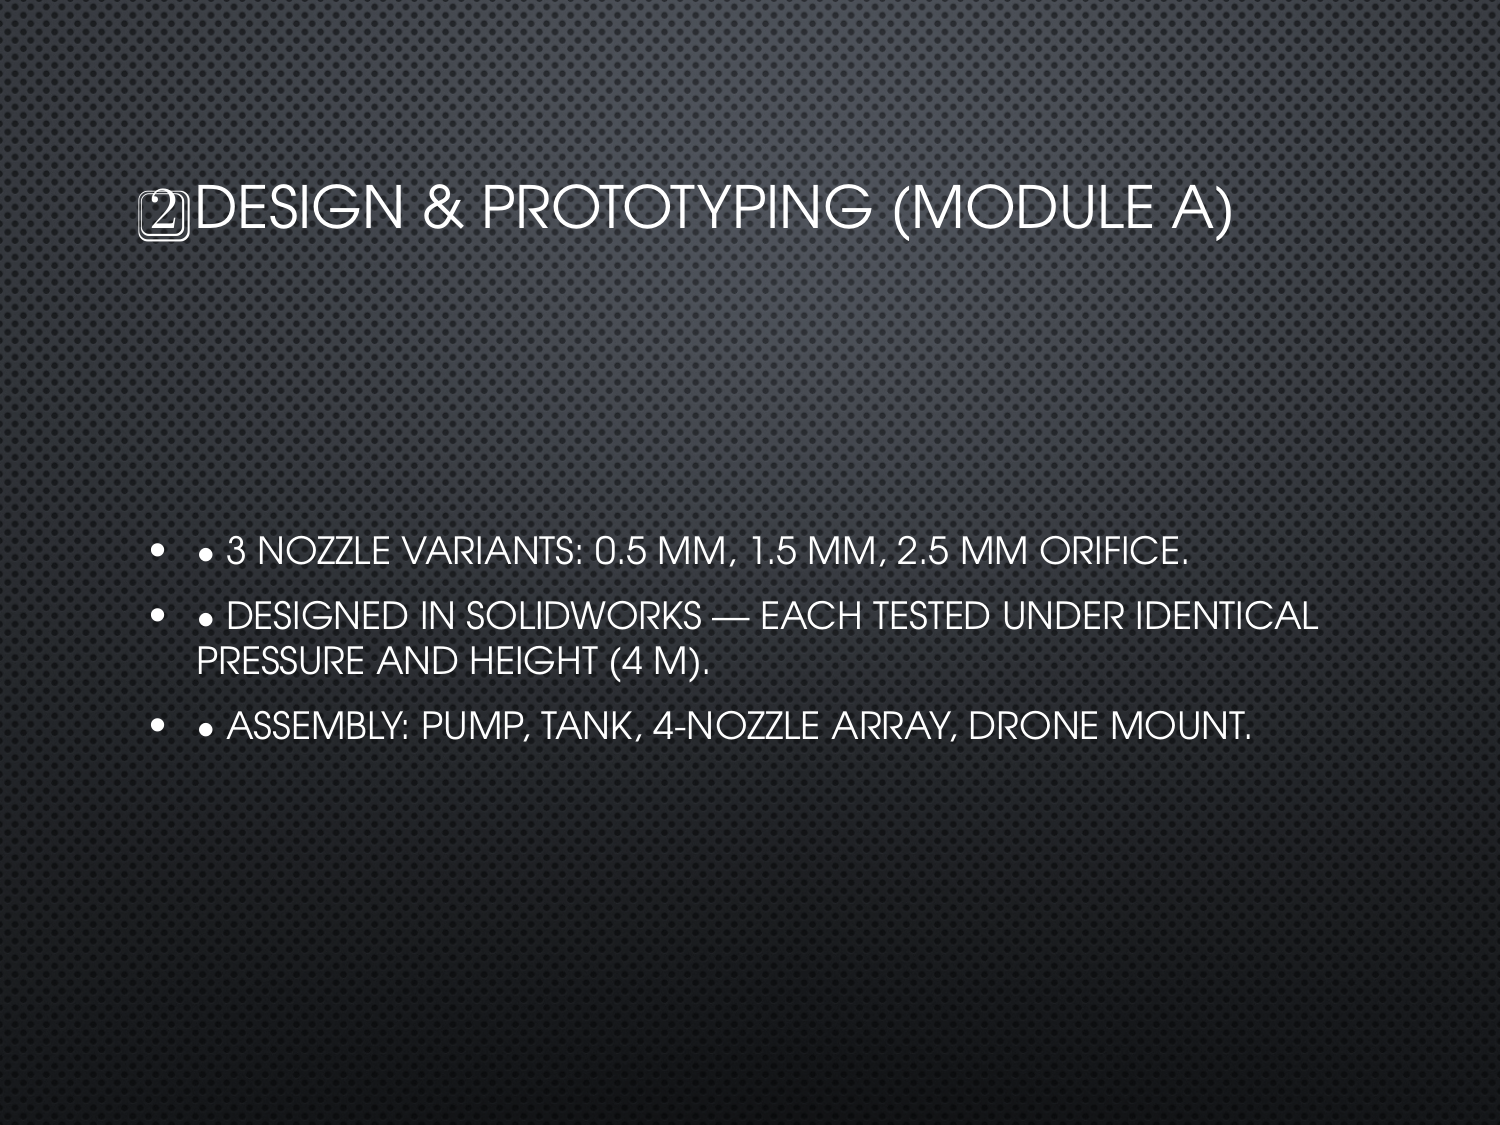

# 2️⃣ Design & Prototyping (Module A)
• 3 Nozzle Variants: 0.5 mm, 1.5 mm, 2.5 mm orifice.
• Designed in SolidWorks — each tested under identical pressure and height (4 m).
• Assembly: Pump, Tank, 4-Nozzle Array, Drone Mount.